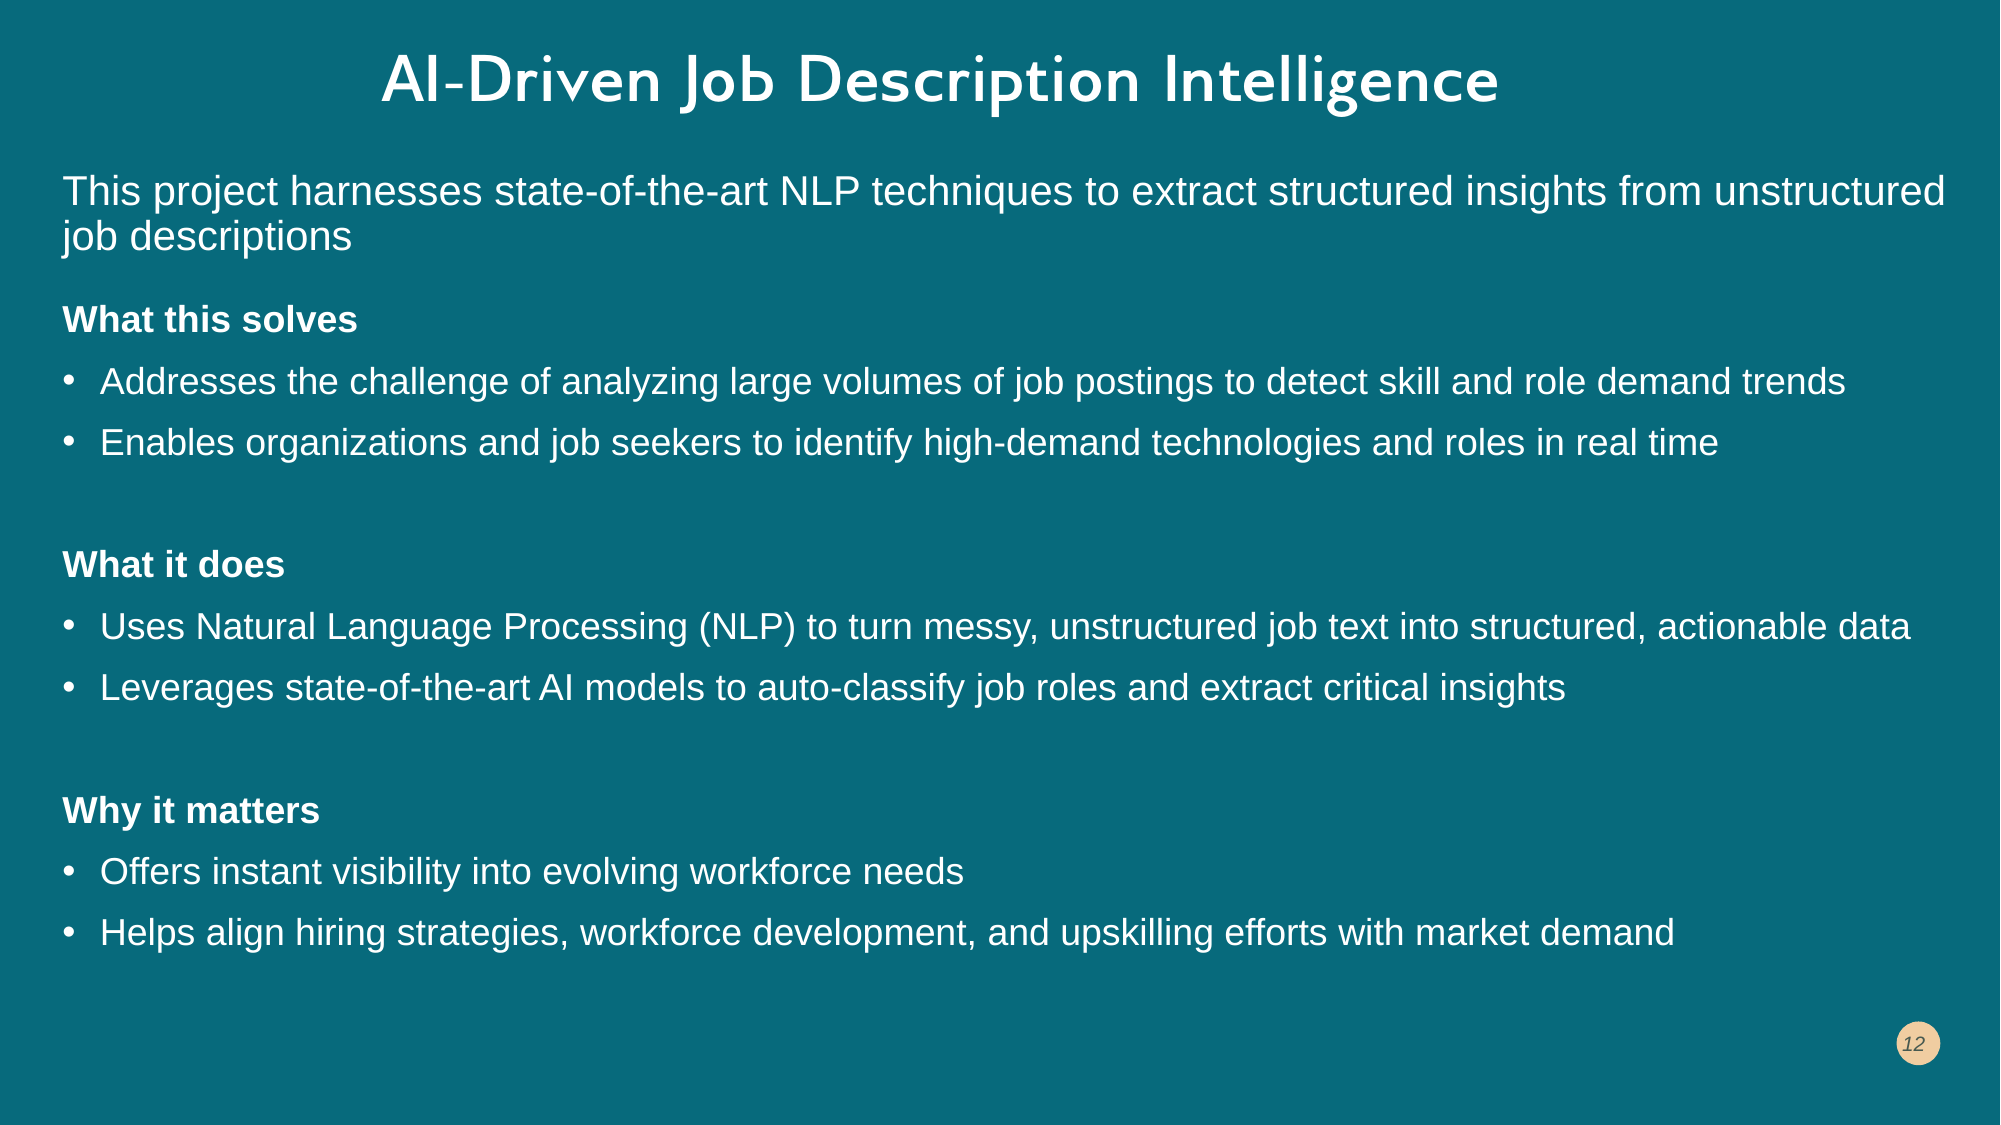

# AI-Driven Job Description Intelligence
This project harnesses state-of-the-art NLP techniques to extract structured insights from unstructured job descriptions
What this solves
Addresses the challenge of analyzing large volumes of job postings to detect skill and role demand trends
Enables organizations and job seekers to identify high-demand technologies and roles in real time

What it does
Uses Natural Language Processing (NLP) to turn messy, unstructured job text into structured, actionable data
Leverages state-of-the-art AI models to auto-classify job roles and extract critical insights

Why it matters
Offers instant visibility into evolving workforce needs
Helps align hiring strategies, workforce development, and upskilling efforts with market demand

12